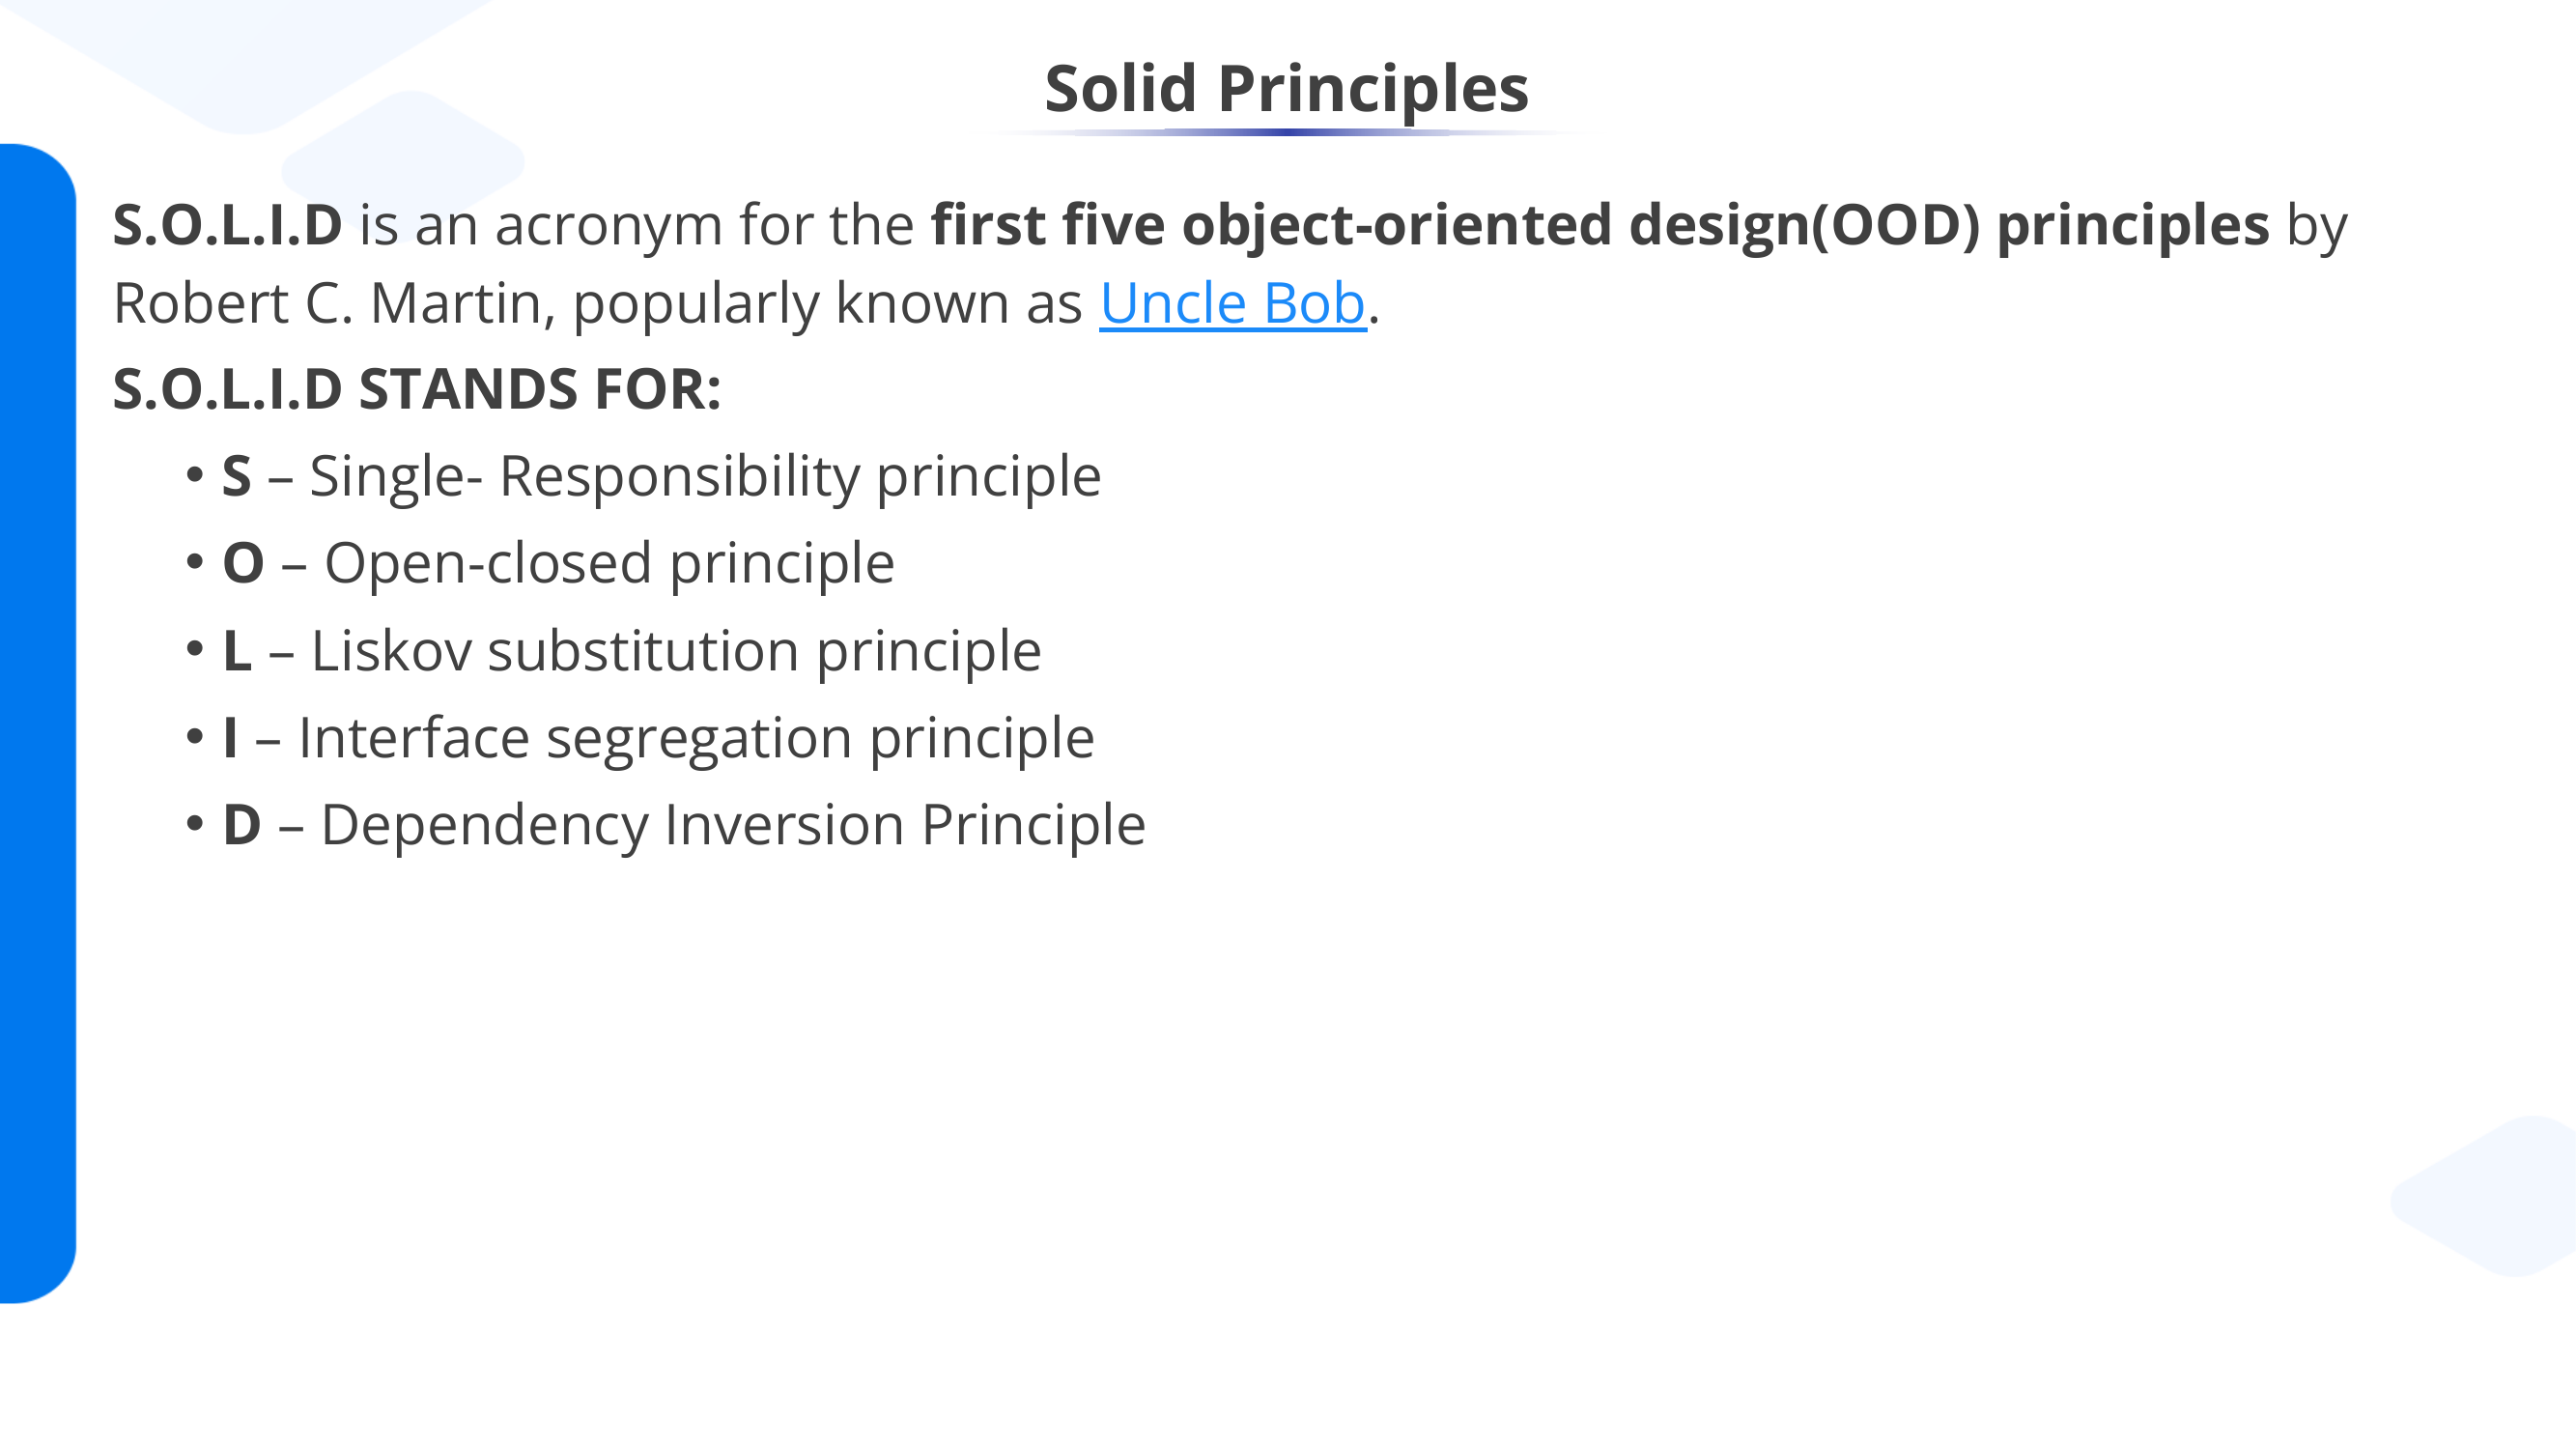

# Solid Principles

S.O.L.I.D is an acronym for the first five object-oriented design(OOD) principles by Robert C. Martin, popularly known as Uncle Bob.
S.O.L.I.D STANDS FOR:
S – Single- Responsibility principle
O – Open-closed principle
L – Liskov substitution principle
I – Interface segregation principle
D – Dependency Inversion Principle